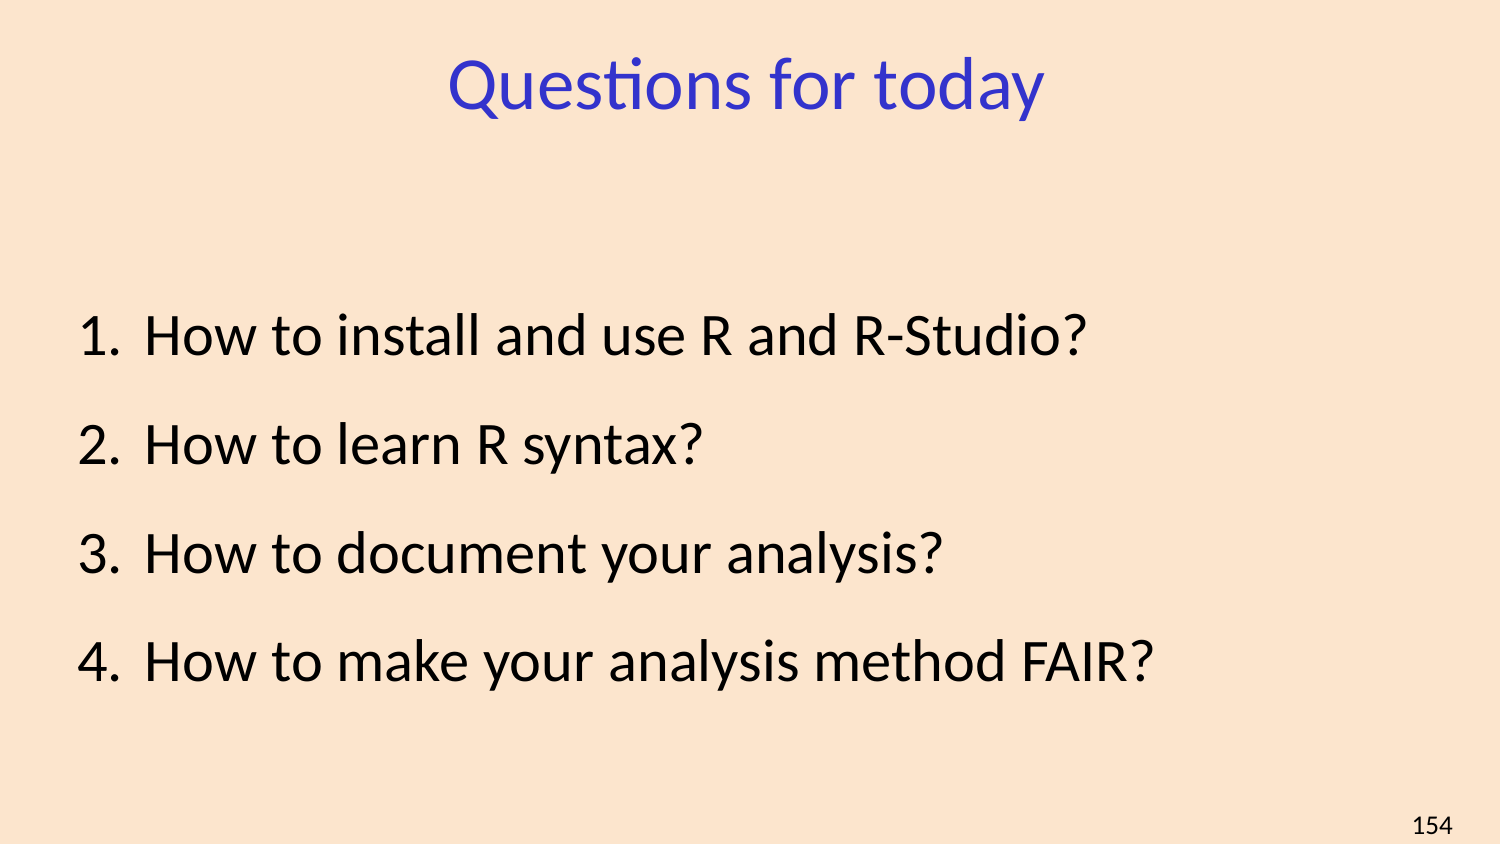

# Questions for today
How to install and use R and R-Studio?
How to learn R syntax?
How to document your analysis?
How to make your analysis method FAIR?

154